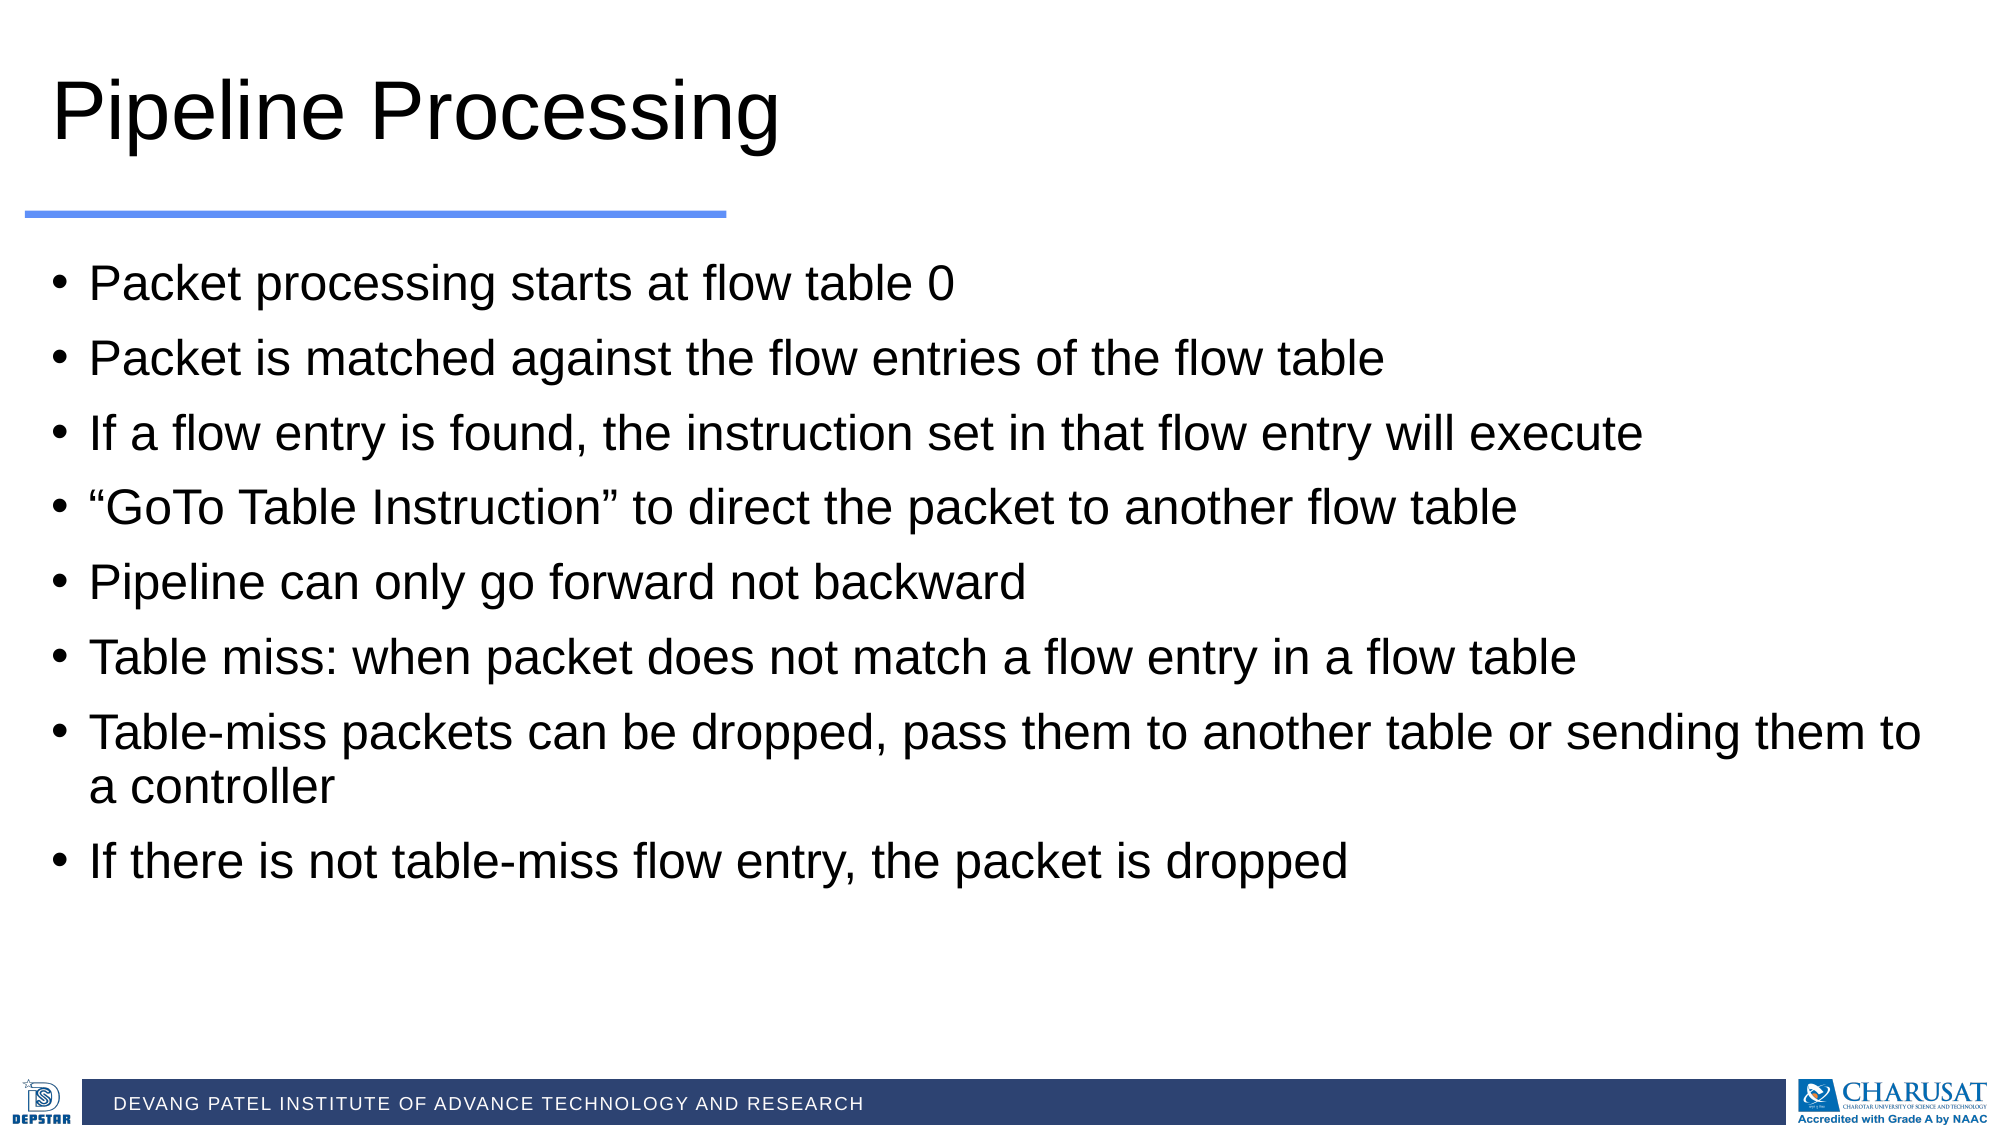

Pipeline Processing
Packet processing starts at flow table 0
Packet is matched against the flow entries of the flow table
If a flow entry is found, the instruction set in that flow entry will execute
“GoTo Table Instruction” to direct the packet to another flow table
Pipeline can only go forward not backward
Table miss: when packet does not match a flow entry in a flow table
Table-miss packets can be dropped, pass them to another table or sending them to a controller
If there is not table-miss flow entry, the packet is dropped